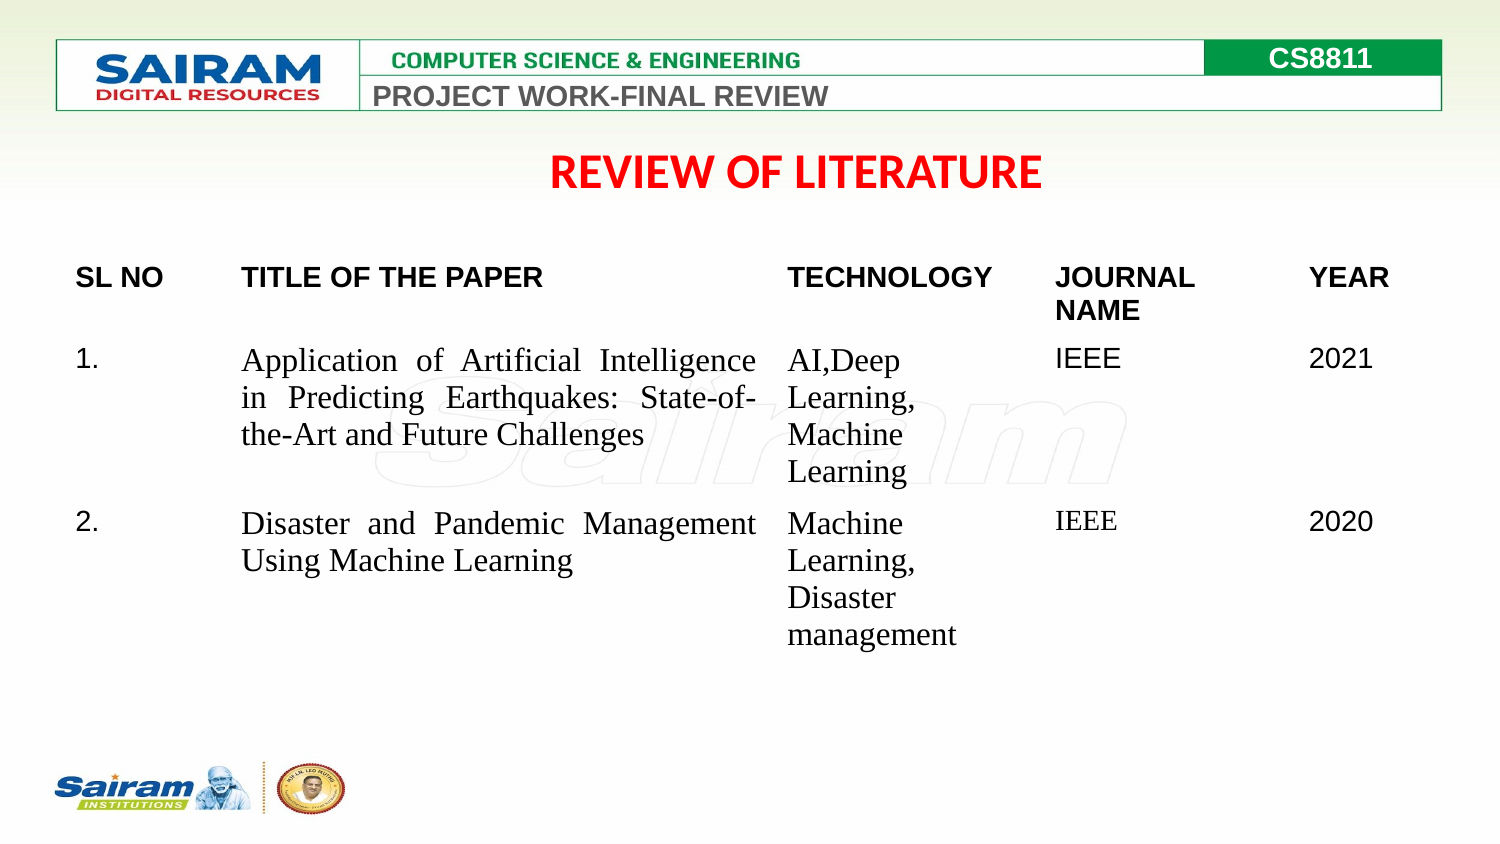

CS8811
PROJECT WORK-FINAL REVIEW
REVIEW OF LITERATURE
| SL NO | TITLE OF THE PAPER | TECHNOLOGY | JOURNAL NAME | YEAR |
| --- | --- | --- | --- | --- |
| 1. | Application of Artificial Intelligence in Predicting Earthquakes: State-of-the-Art and Future Challenges | AI,Deep Learning, Machine Learning | IEEE | 2021 |
| 2. | Disaster and Pandemic Management Using Machine Learning | Machine Learning, Disaster management | IEEE | 2020 |
|  |  |  |  |  |
|  |  |  |  |  |